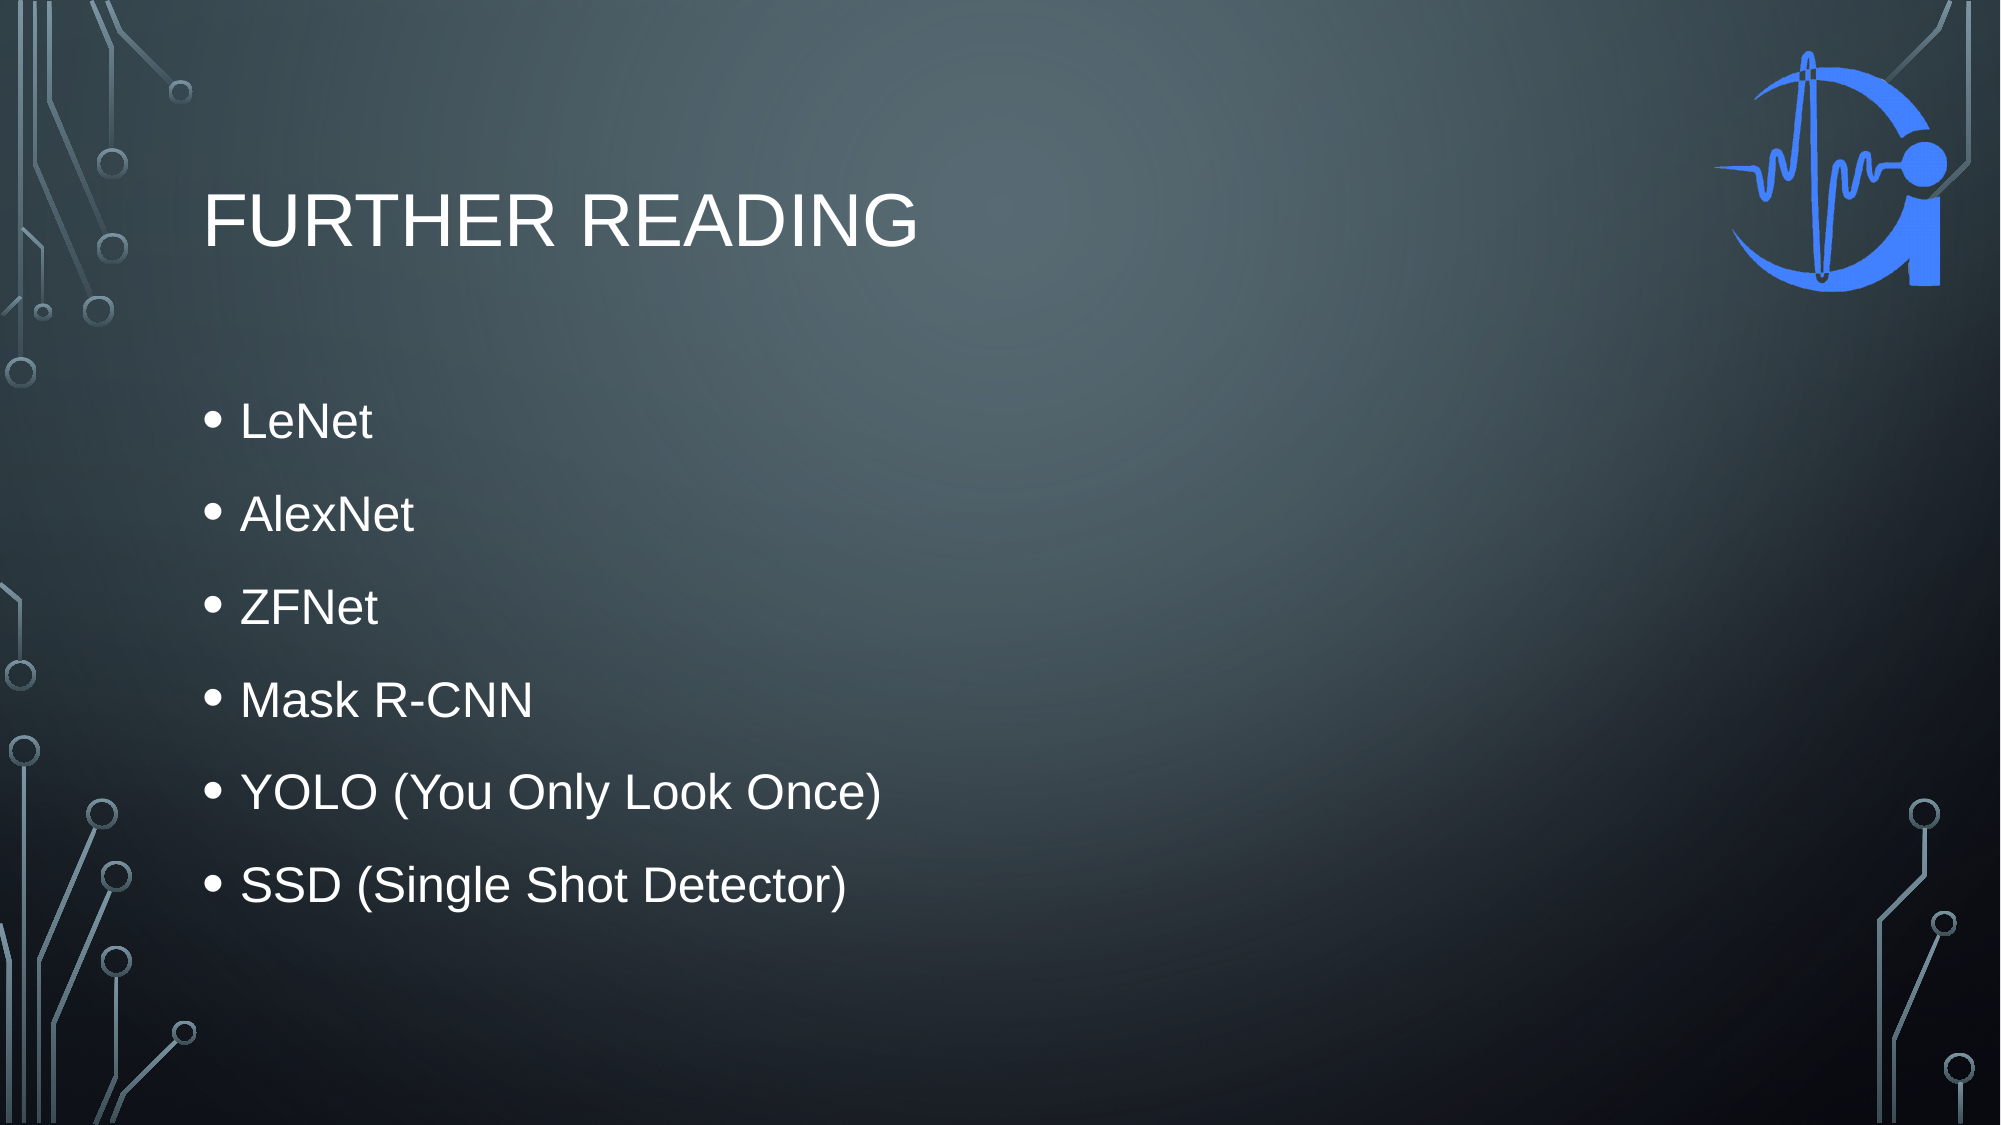

# Further reading
LeNet
AlexNet
ZFNet
Mask R-CNN
YOLO (You Only Look Once)
SSD (Single Shot Detector)